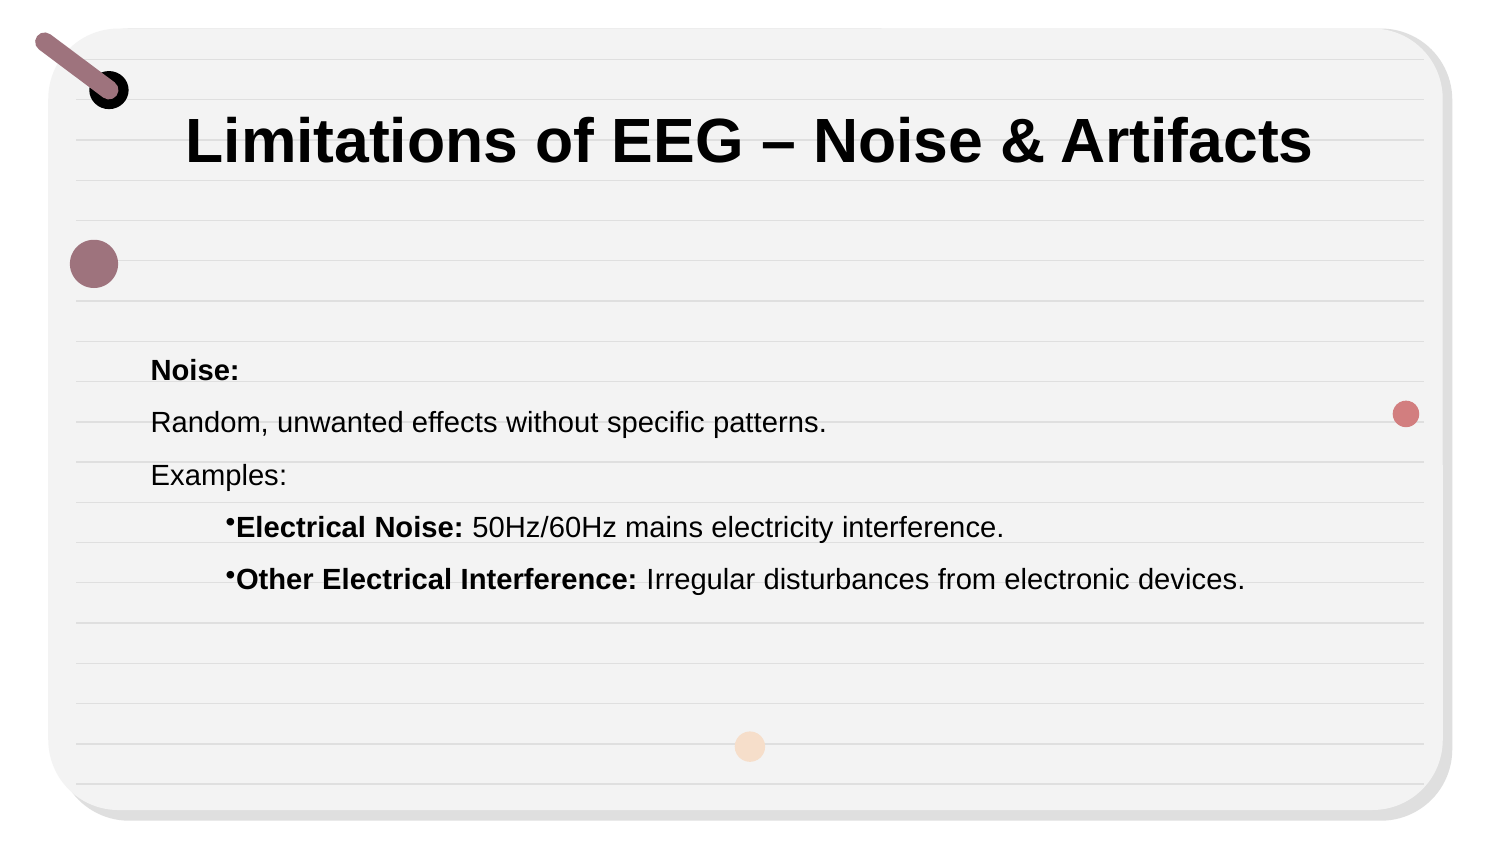

# Limitations of EEG – Noise & Artifacts
Noise:
Random, unwanted effects without specific patterns.
Examples:
Electrical Noise: 50Hz/60Hz mains electricity interference.
Other Electrical Interference: Irregular disturbances from electronic devices.